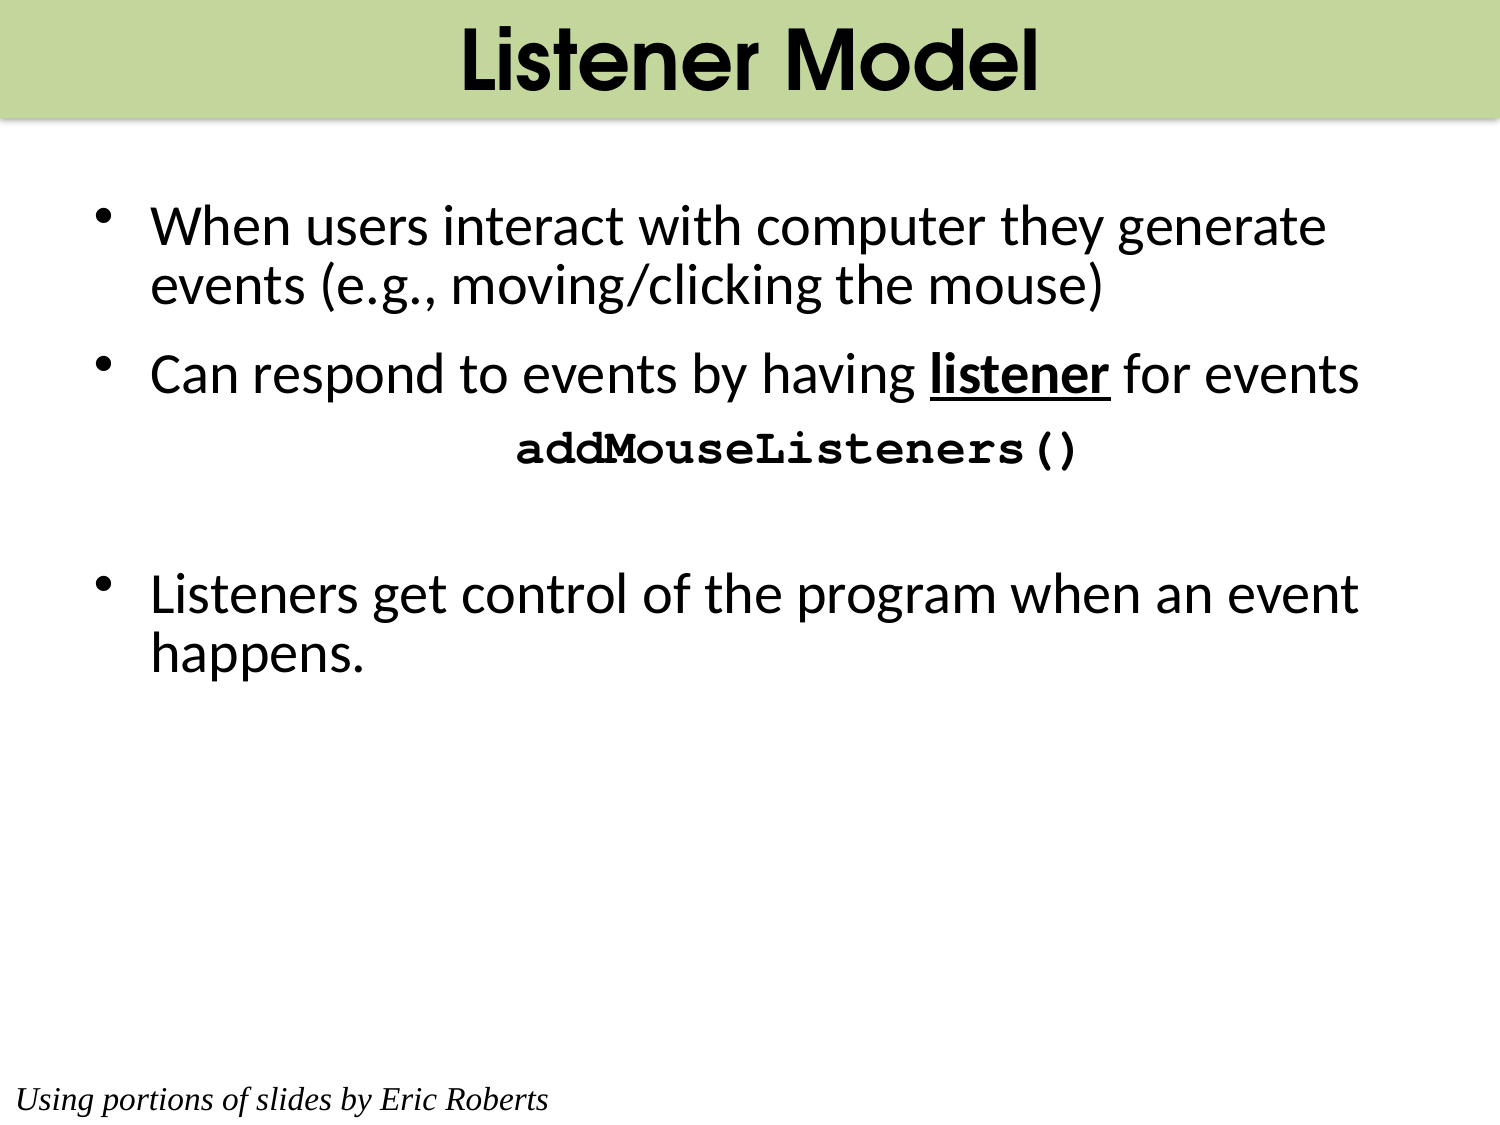

Listener Model
When users interact with computer they generate events (e.g., moving/clicking the mouse)
Can respond to events by having listener for events
			addMouseListeners()

Listeners get control of the program when an event happens.
Using portions of slides by Eric Roberts